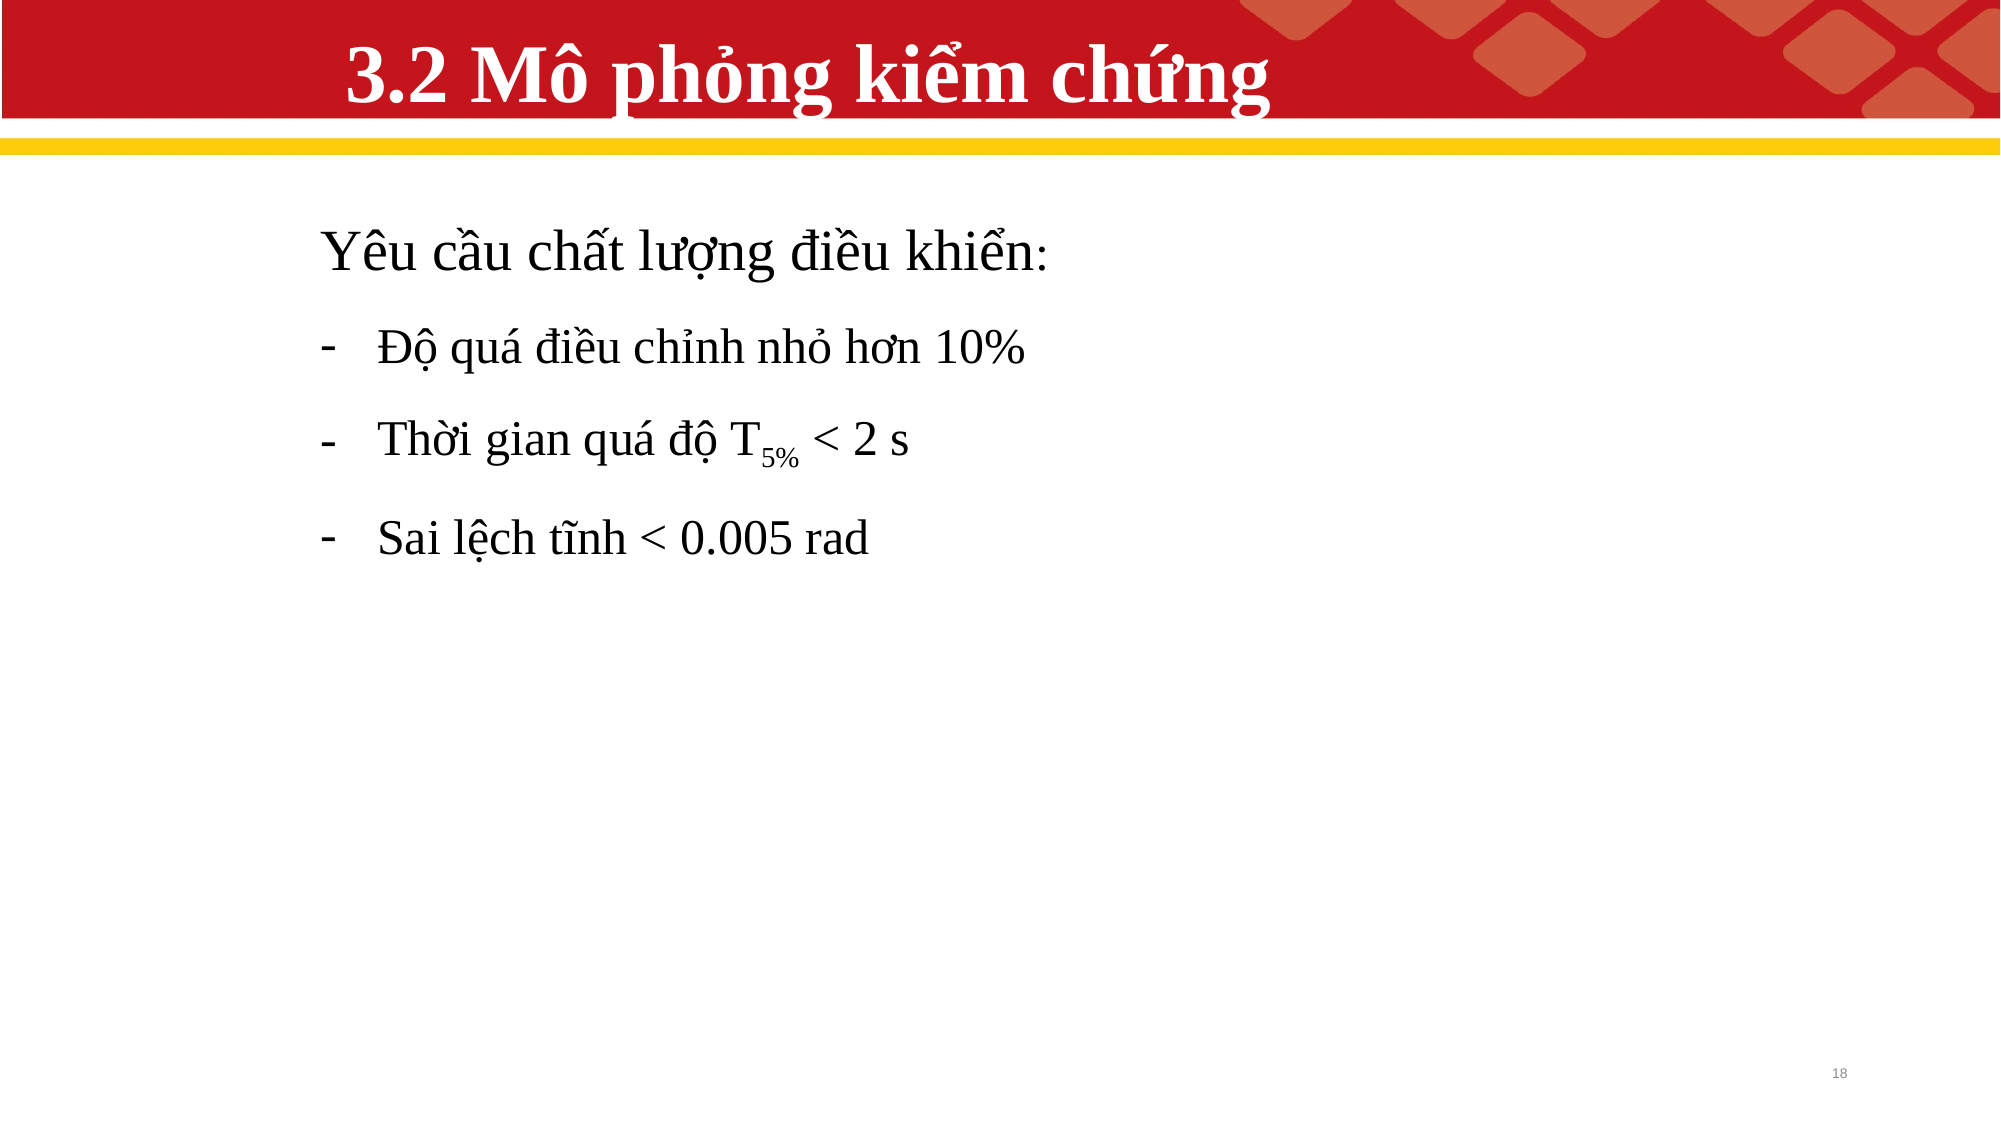

# 3.2 Mô phỏng kiểm chứng
Yêu cầu chất lượng điều khiển:
Độ quá điều chỉnh nhỏ hơn 10%
Thời gian quá độ T5% < 2 s
Sai lệch tĩnh < 0.005 rad

18